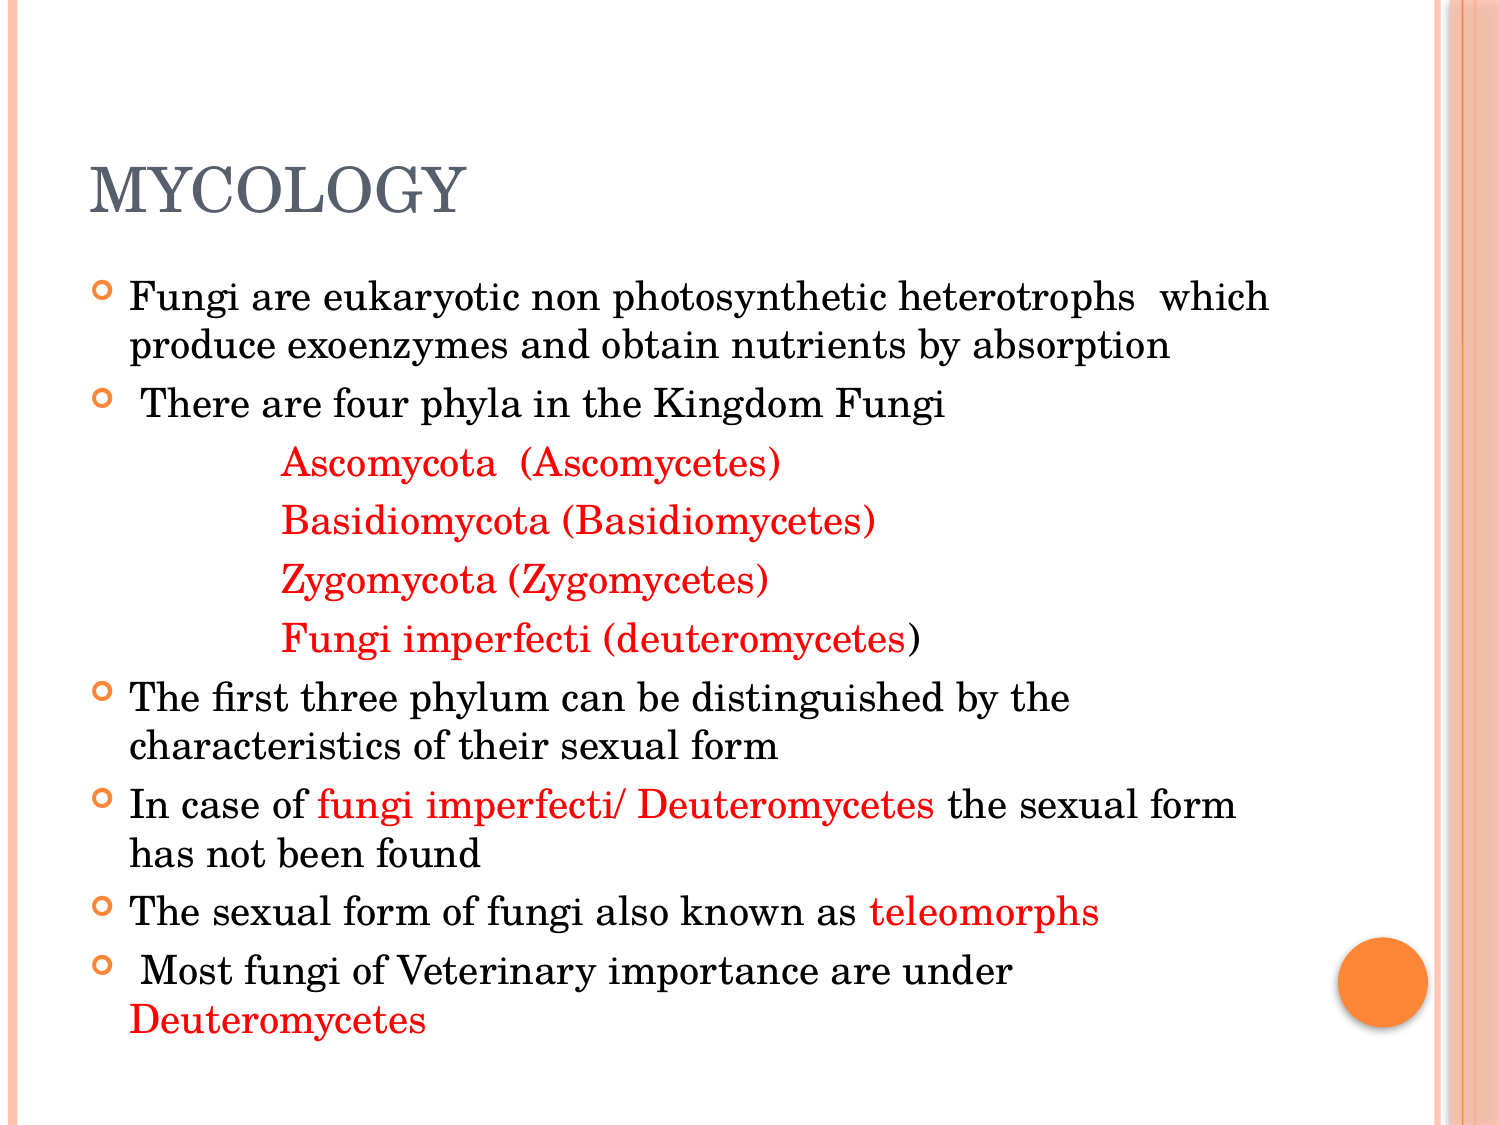

# Mycology
Fungi are eukaryotic non photosynthetic heterotrophs  which produce exoenzymes and obtain nutrients by absorption
 There are four phyla in the Kingdom Fungi
                 Ascomycota  (Ascomycetes)
                 Basidiomycota (Basidiomycetes)
                 Zygomycota (Zygomycetes)
                 Fungi imperfecti (deuteromycetes)
The first three phylum can be distinguished by the characteristics of their sexual form
In case of fungi imperfecti/ Deuteromycetes the sexual form has not been found
The sexual form of fungi also known as teleomorphs
 Most fungi of Veterinary importance are under Deuteromycetes